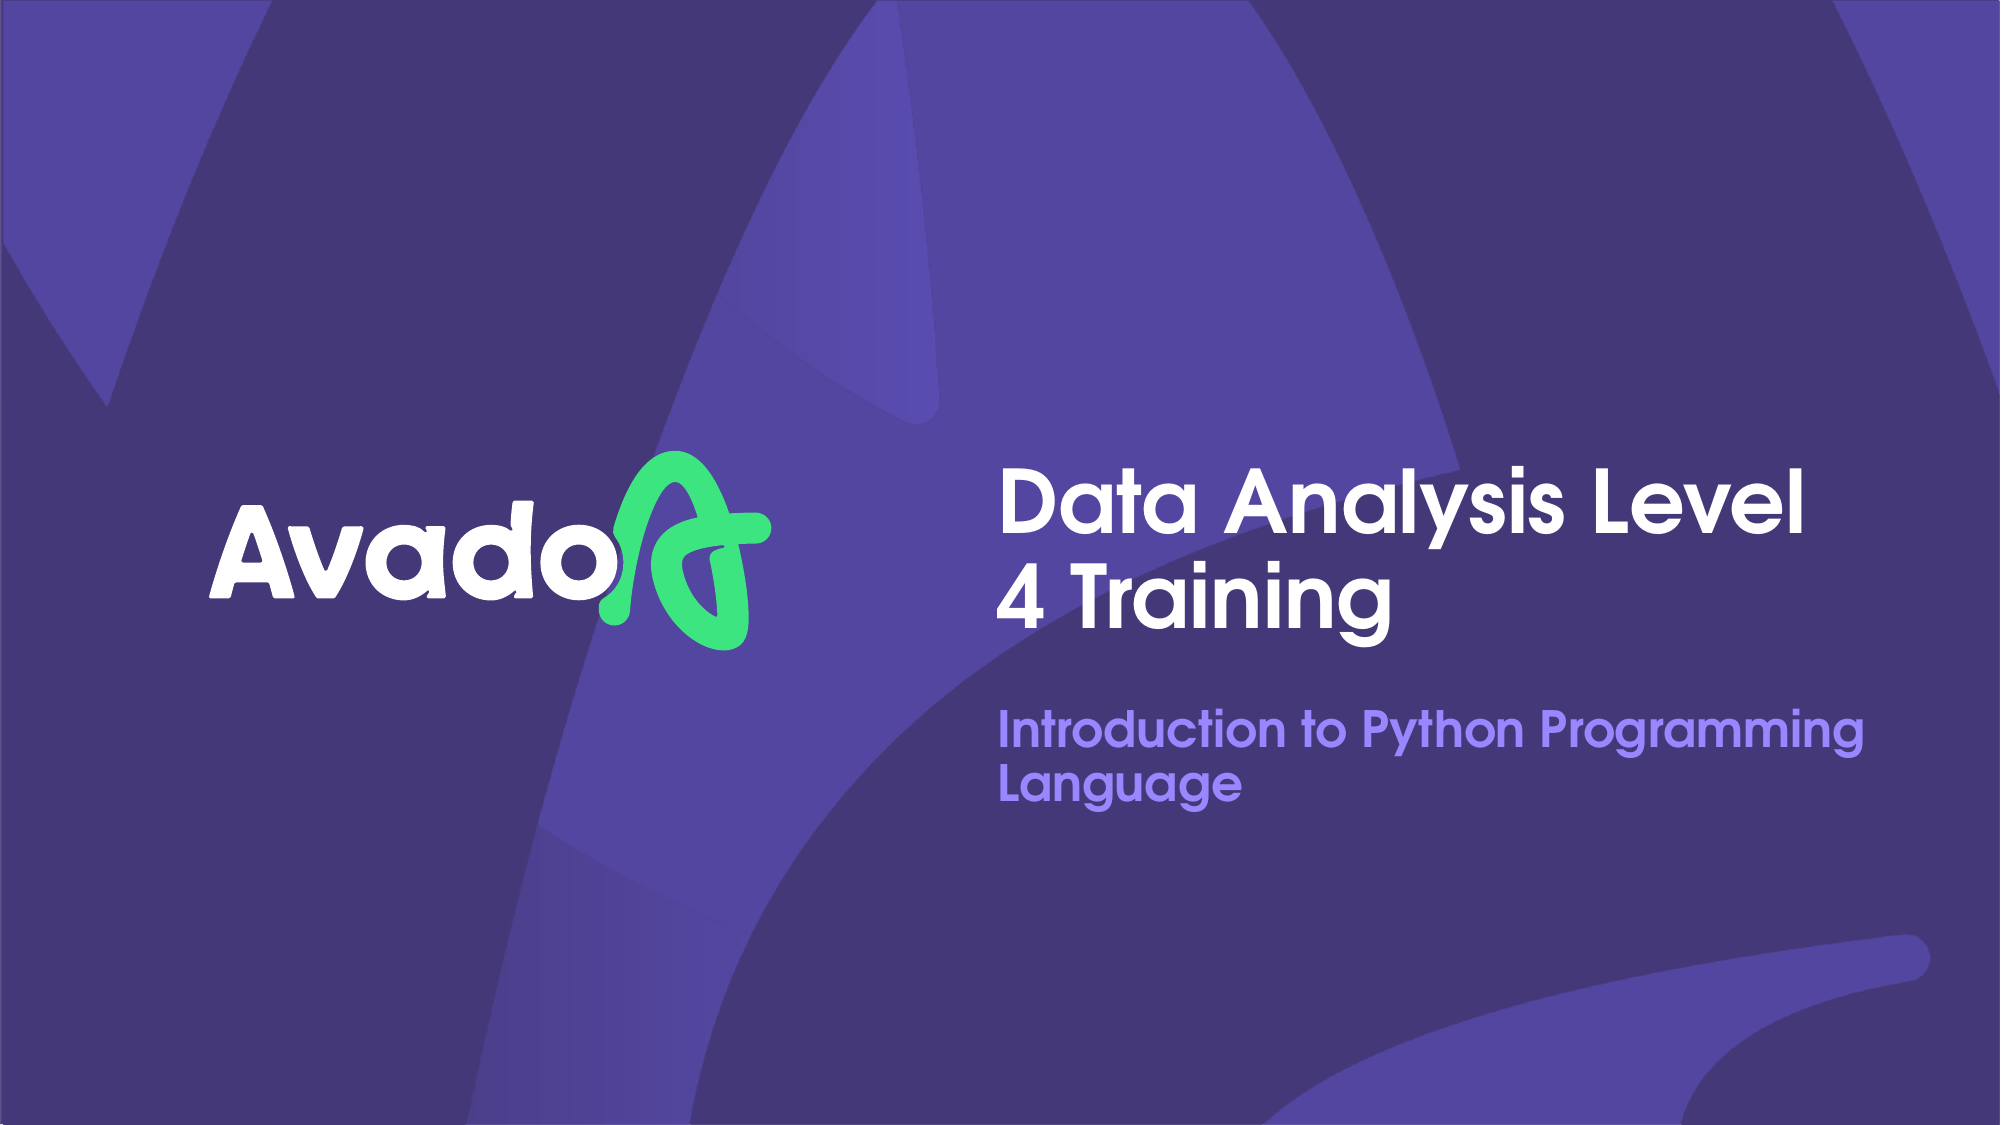

# Data Analysis Level 4 Training
Introduction to Python Programming Language